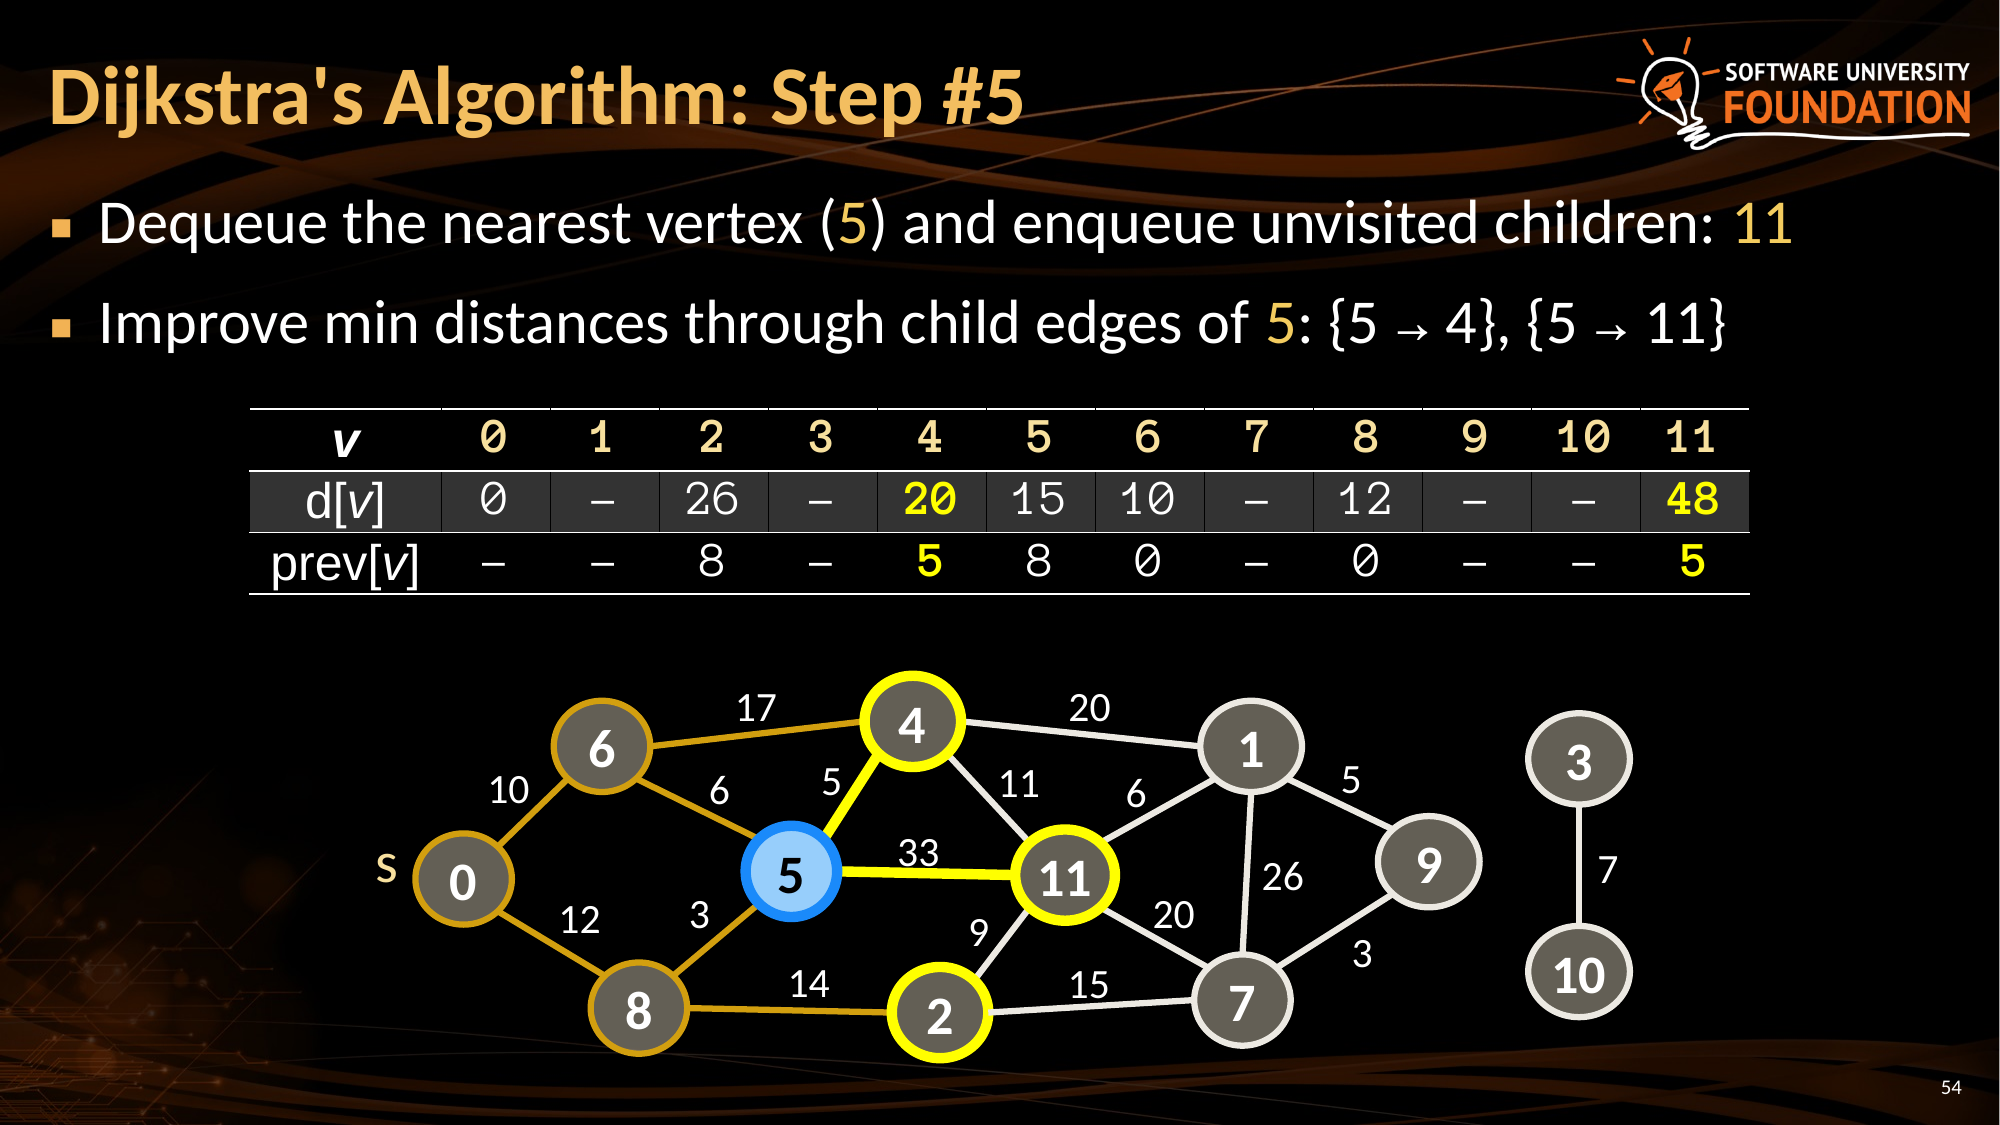

# Dijkstra's Algorithm: Step #5
Dequeue the nearest vertex (5) and enqueue unvisited children: 11
Improve min distances through child edges of 5: {5 → 4}, {5 → 11}
| v | 0 | 1 | 2 | 3 | 4 | 5 | 6 | 7 | 8 | 9 | 10 | 11 |
| --- | --- | --- | --- | --- | --- | --- | --- | --- | --- | --- | --- | --- |
| d[v] | 0 | - | 26 | - | 20 | 15 | 10 | - | 12 | - | - | 48 |
| prev[v] | - | - | 8 | - | 5 | 8 | 0 | - | 0 | - | - | 5 |
17
20
4
6
1
3
5
5
11
10
6
6
9
s
33
5
11
0
7
26
20
3
12
9
3
10
14
15
7
8
2
54